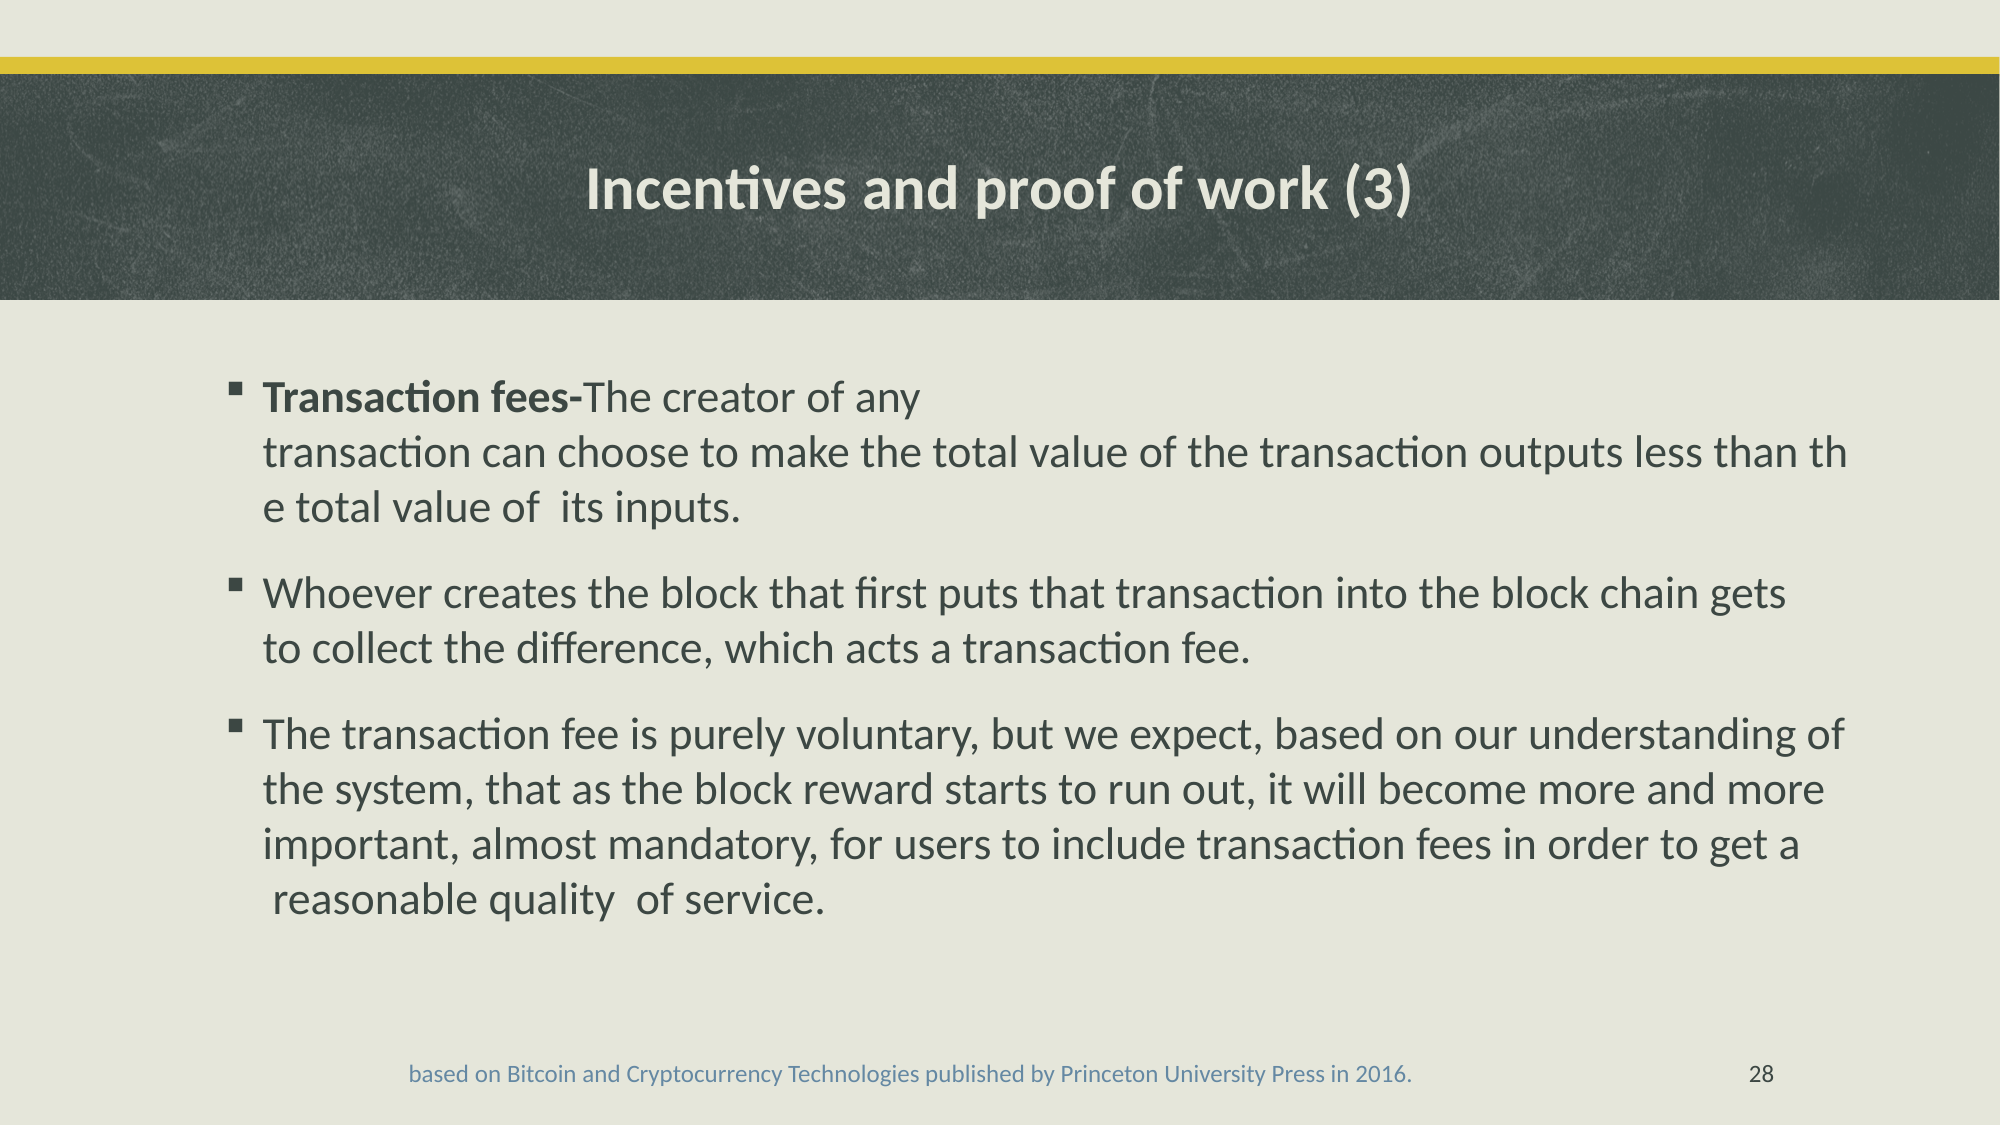

# Incentives and proof of work (3)
Transaction fees-The creator of any  transaction can choose to make the total value of the transaction outputs less than the total value of  its inputs.
Whoever creates the block that first puts that transaction into the block chain gets      to collect the difference, which acts a transaction fee.
The transaction fee is purely voluntary, but we expect, based on our understanding of the system, that as the block reward starts to run out, it will become more and more  important, almost mandatory, for users to include transaction fees in order to get a    reasonable quality  of service.
based on Bitcoin and Cryptocurrency Technologies published by Princeton University Press in 2016.
28